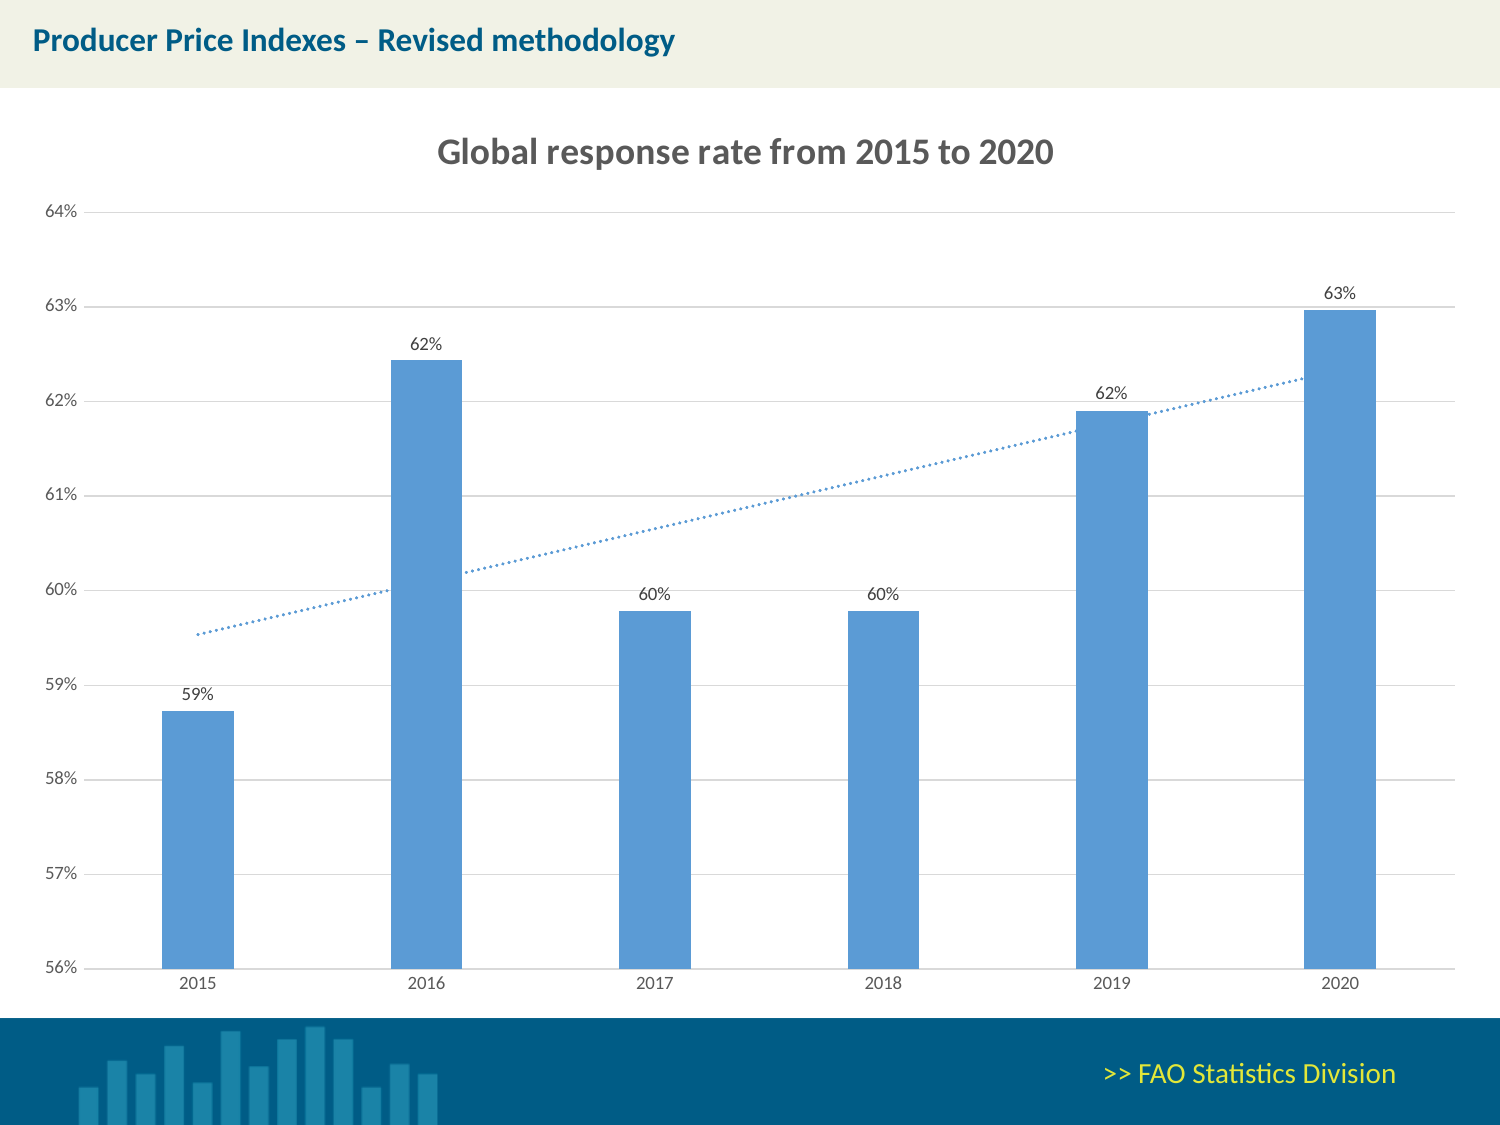

Producer Price Indexes – Revised methodology

### Chart: Global response rate from 2015 to 2020

| Category | global response rate  |
|---|---|
| 2015 | 0.587301587301587 |
| 2016 | 0.6243386243386244 |
| 2017 | 0.5978835978835979 |
| 2018 | 0.5978835978835979 |
| 2019 | 0.6190476190476191 |
| 2020 | 0.62962962962963 |